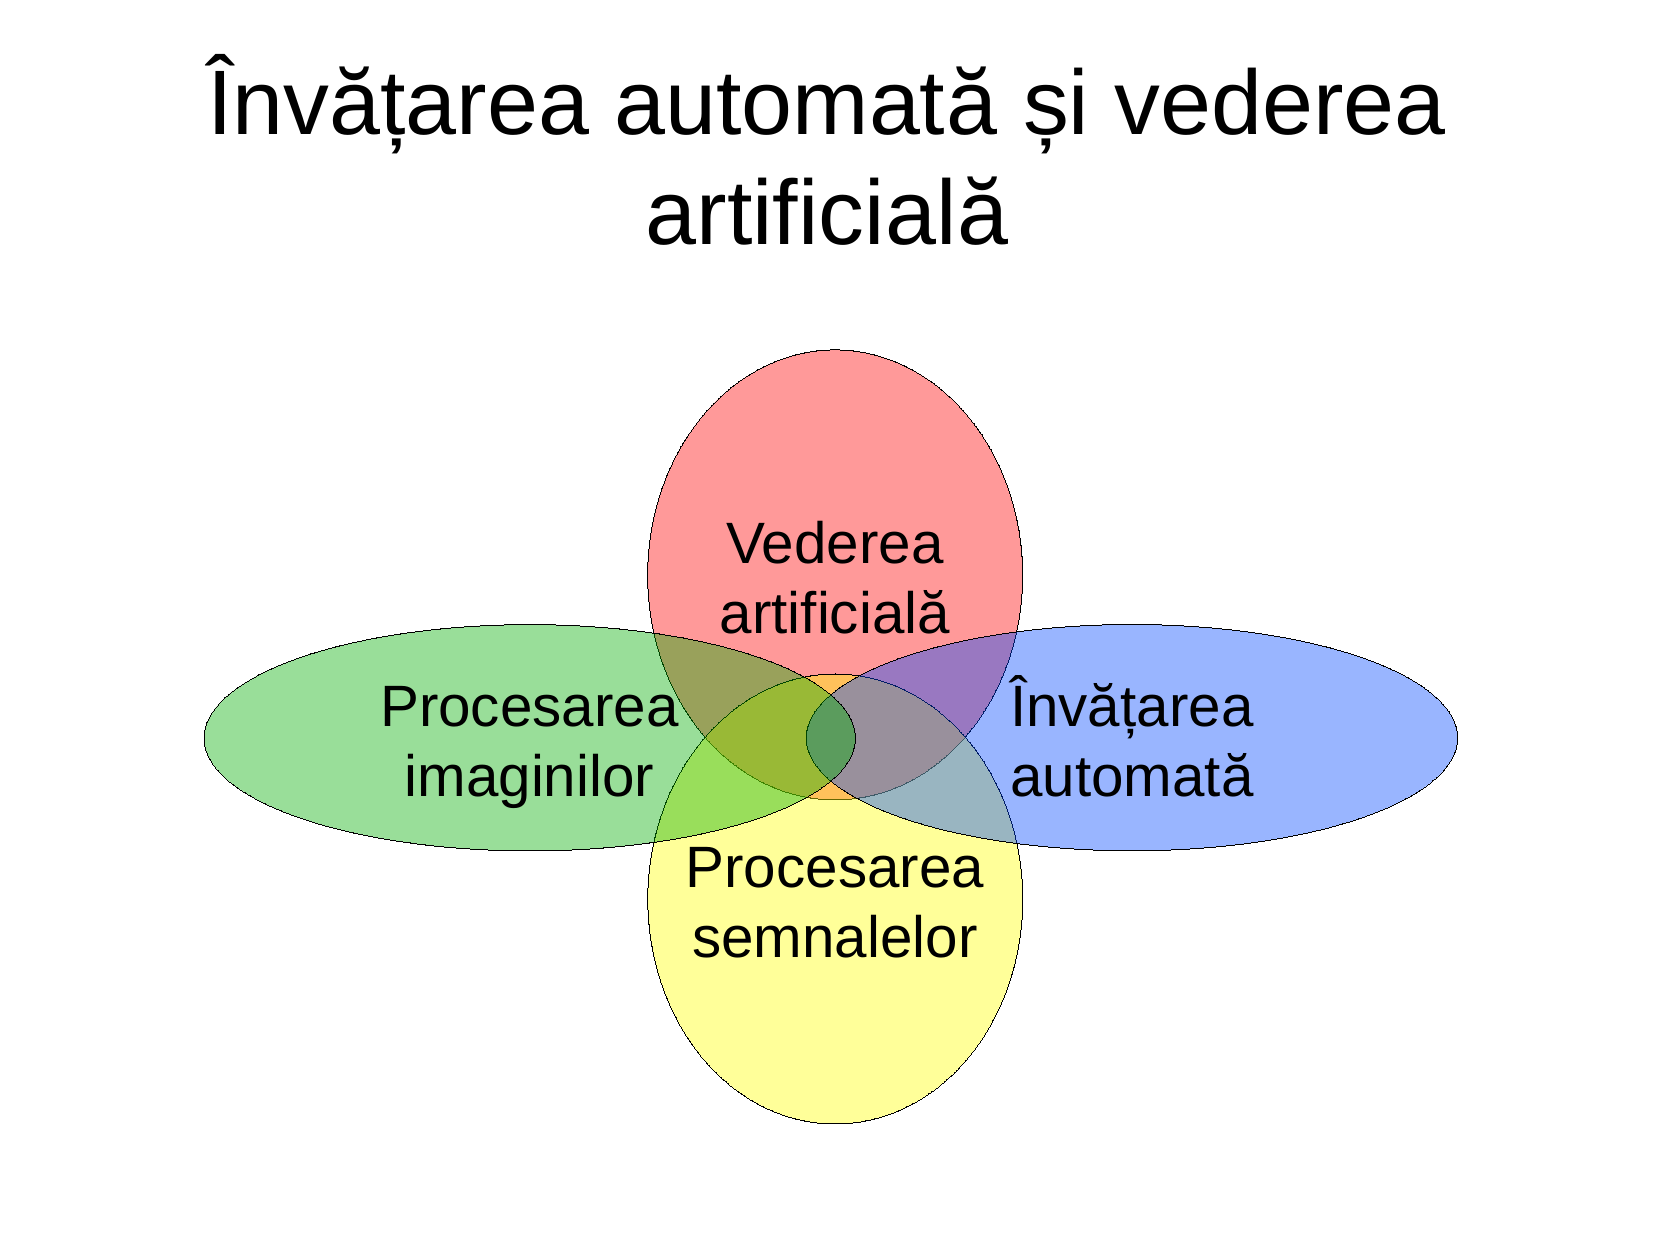

Învățarea automată și vederea artificială
Vederea
artificială
Învățarea
automată
Procesarea
imaginilor
Procesarea
semnalelor